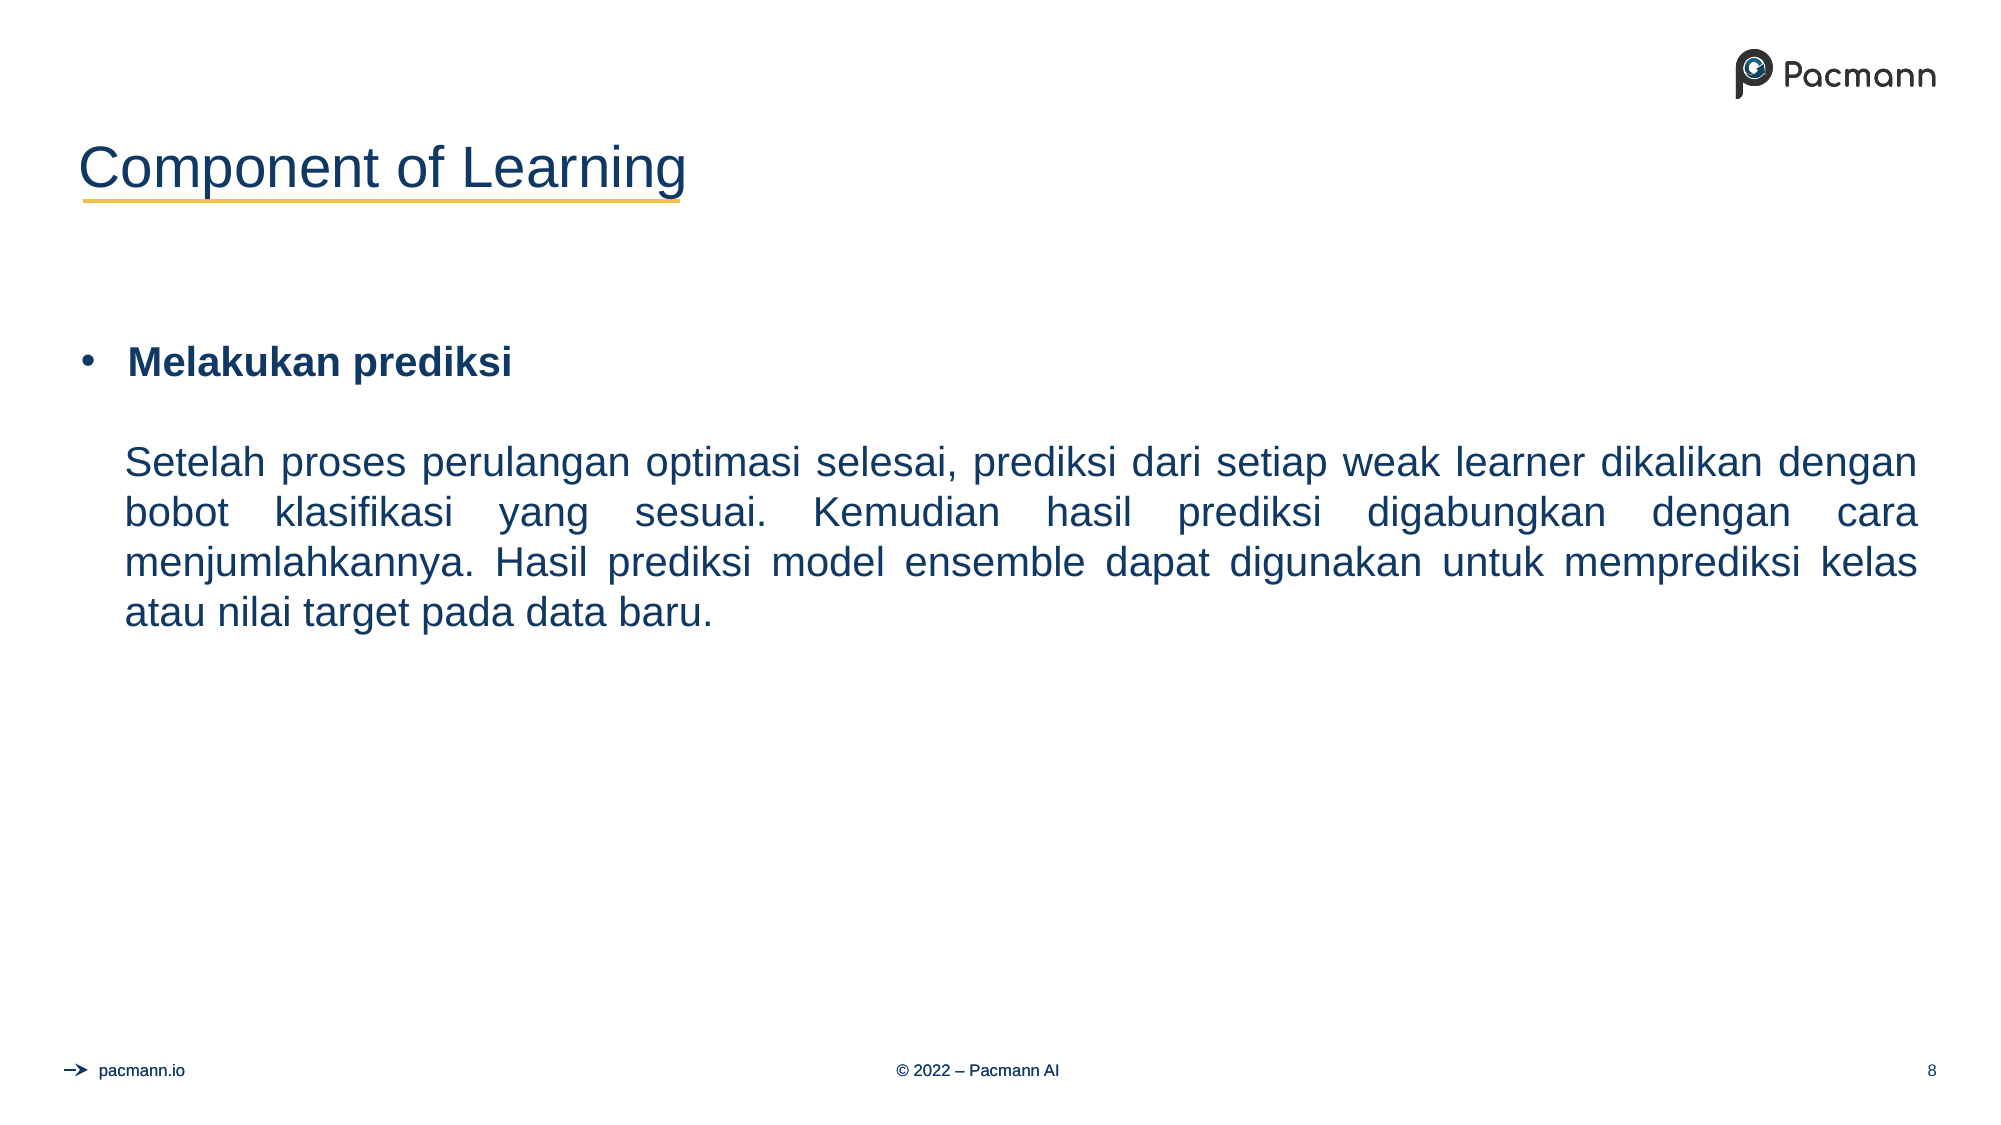

# Component of Learning

Melakukan prediksi

Setelah proses perulangan optimasi selesai, prediksi dari setiap weak learner dikalikan dengan bobot klasifikasi yang sesuai. Kemudian hasil prediksi digabungkan dengan cara menjumlahkannya. Hasil prediksi model ensemble dapat digunakan untuk memprediksi kelas atau nilai target pada data baru.